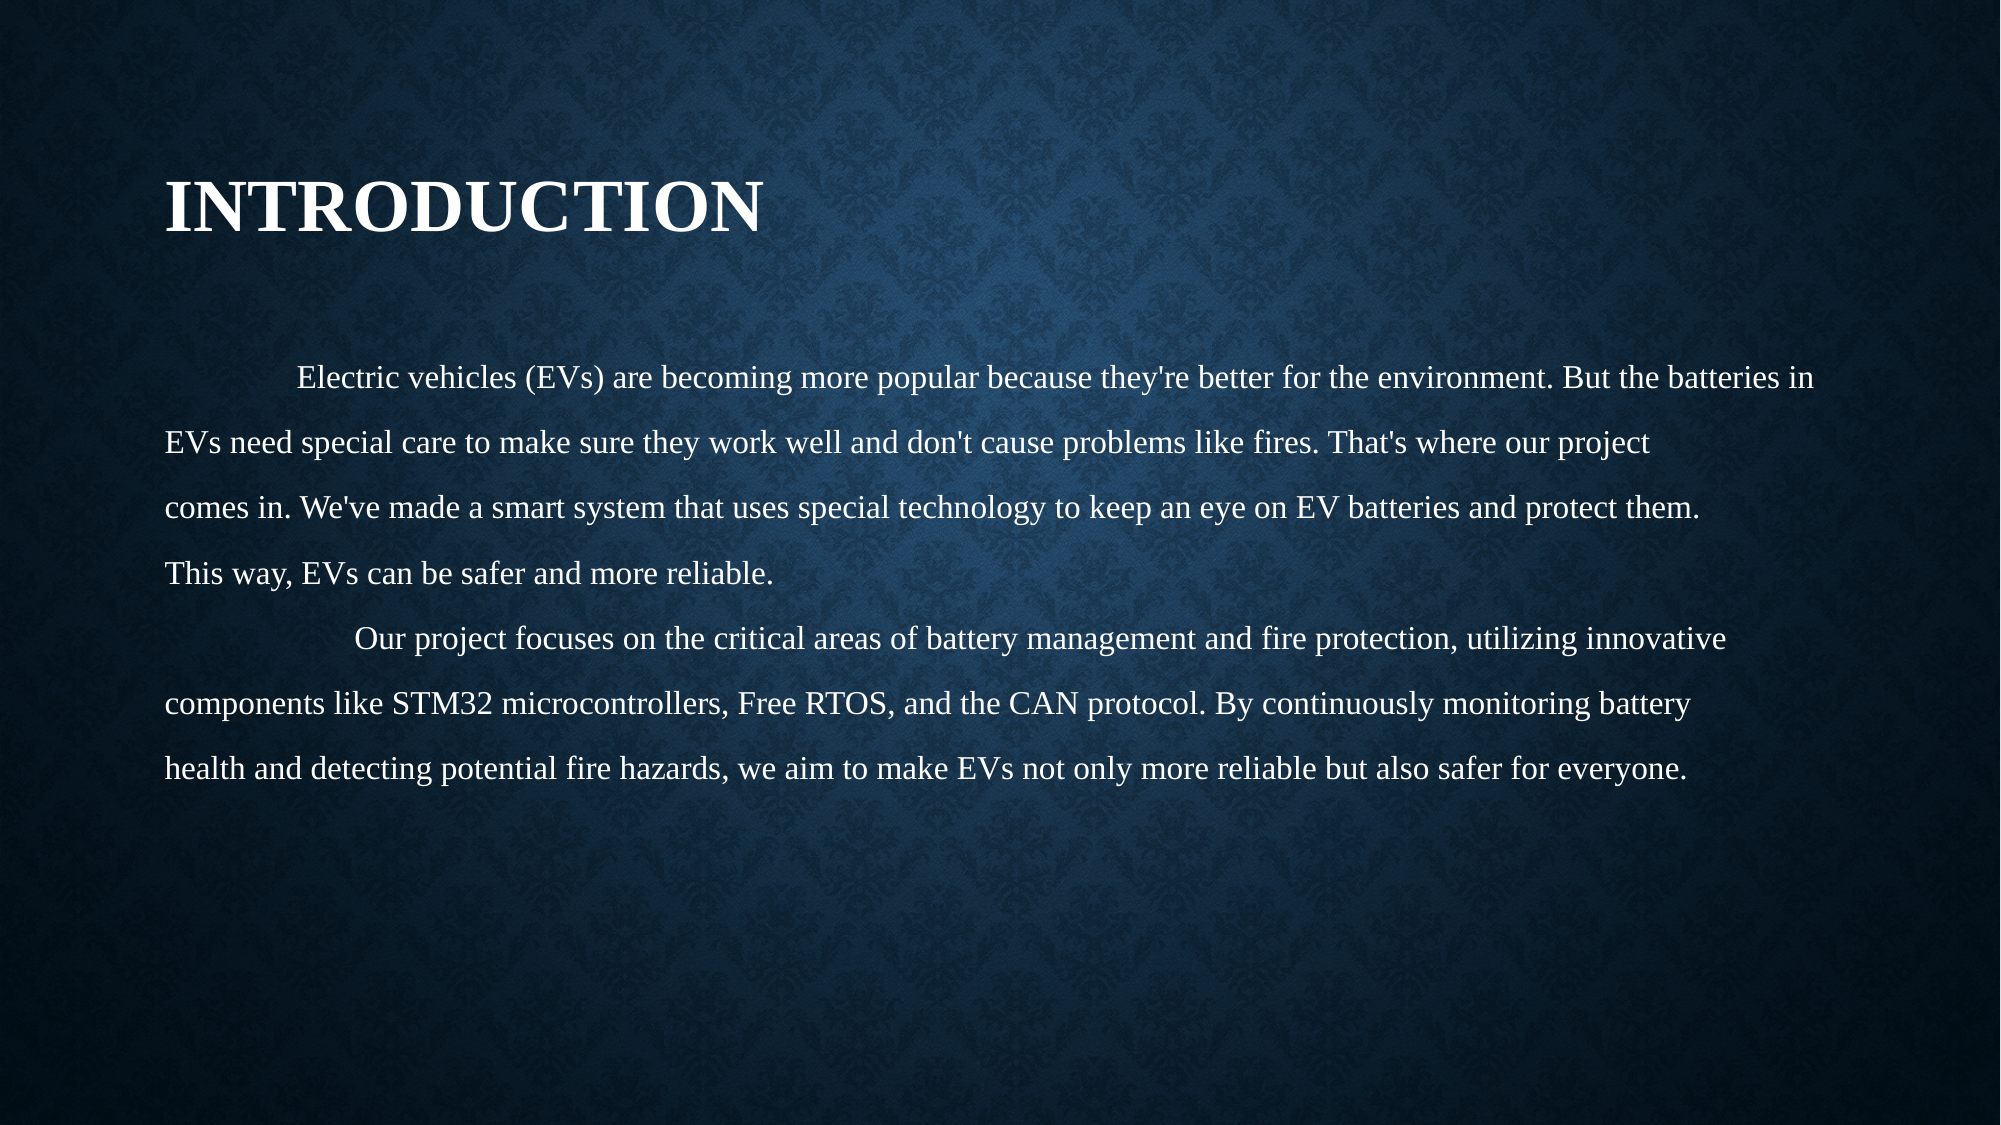

# Introduction
                Electric vehicles (EVs) are becoming more popular because they're better for the environment. But the batteries in
EVs need special care to make sure they work well and don't cause problems like fires. That's where our project
comes in. We've made a smart system that uses special technology to keep an eye on EV batteries and protect them.
This way, EVs can be safer and more reliable.
                       Our project focuses on the critical areas of battery management and fire protection, utilizing innovative
components like STM32 microcontrollers, Free RTOS, and the CAN protocol. By continuously monitoring battery
health and detecting potential fire hazards, we aim to make EVs not only more reliable but also safer for everyone.